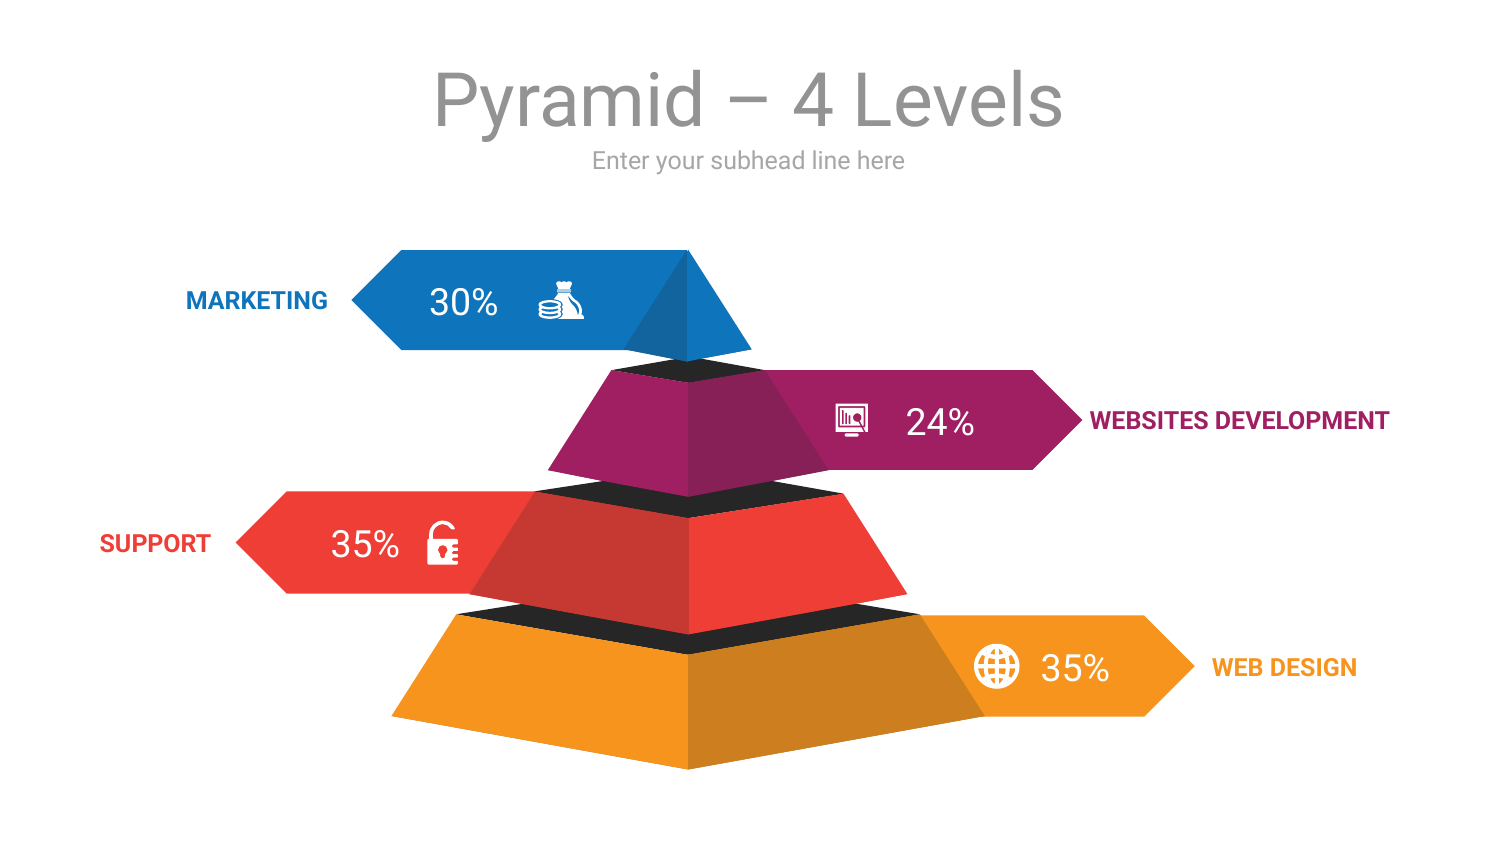

# Pyramid – 4 Levels
Enter your subhead line here

30%

MARKETING

24%

WEBSITES DEVELOPMENT

35%

SUPPORT

35%

WEB DESIGN